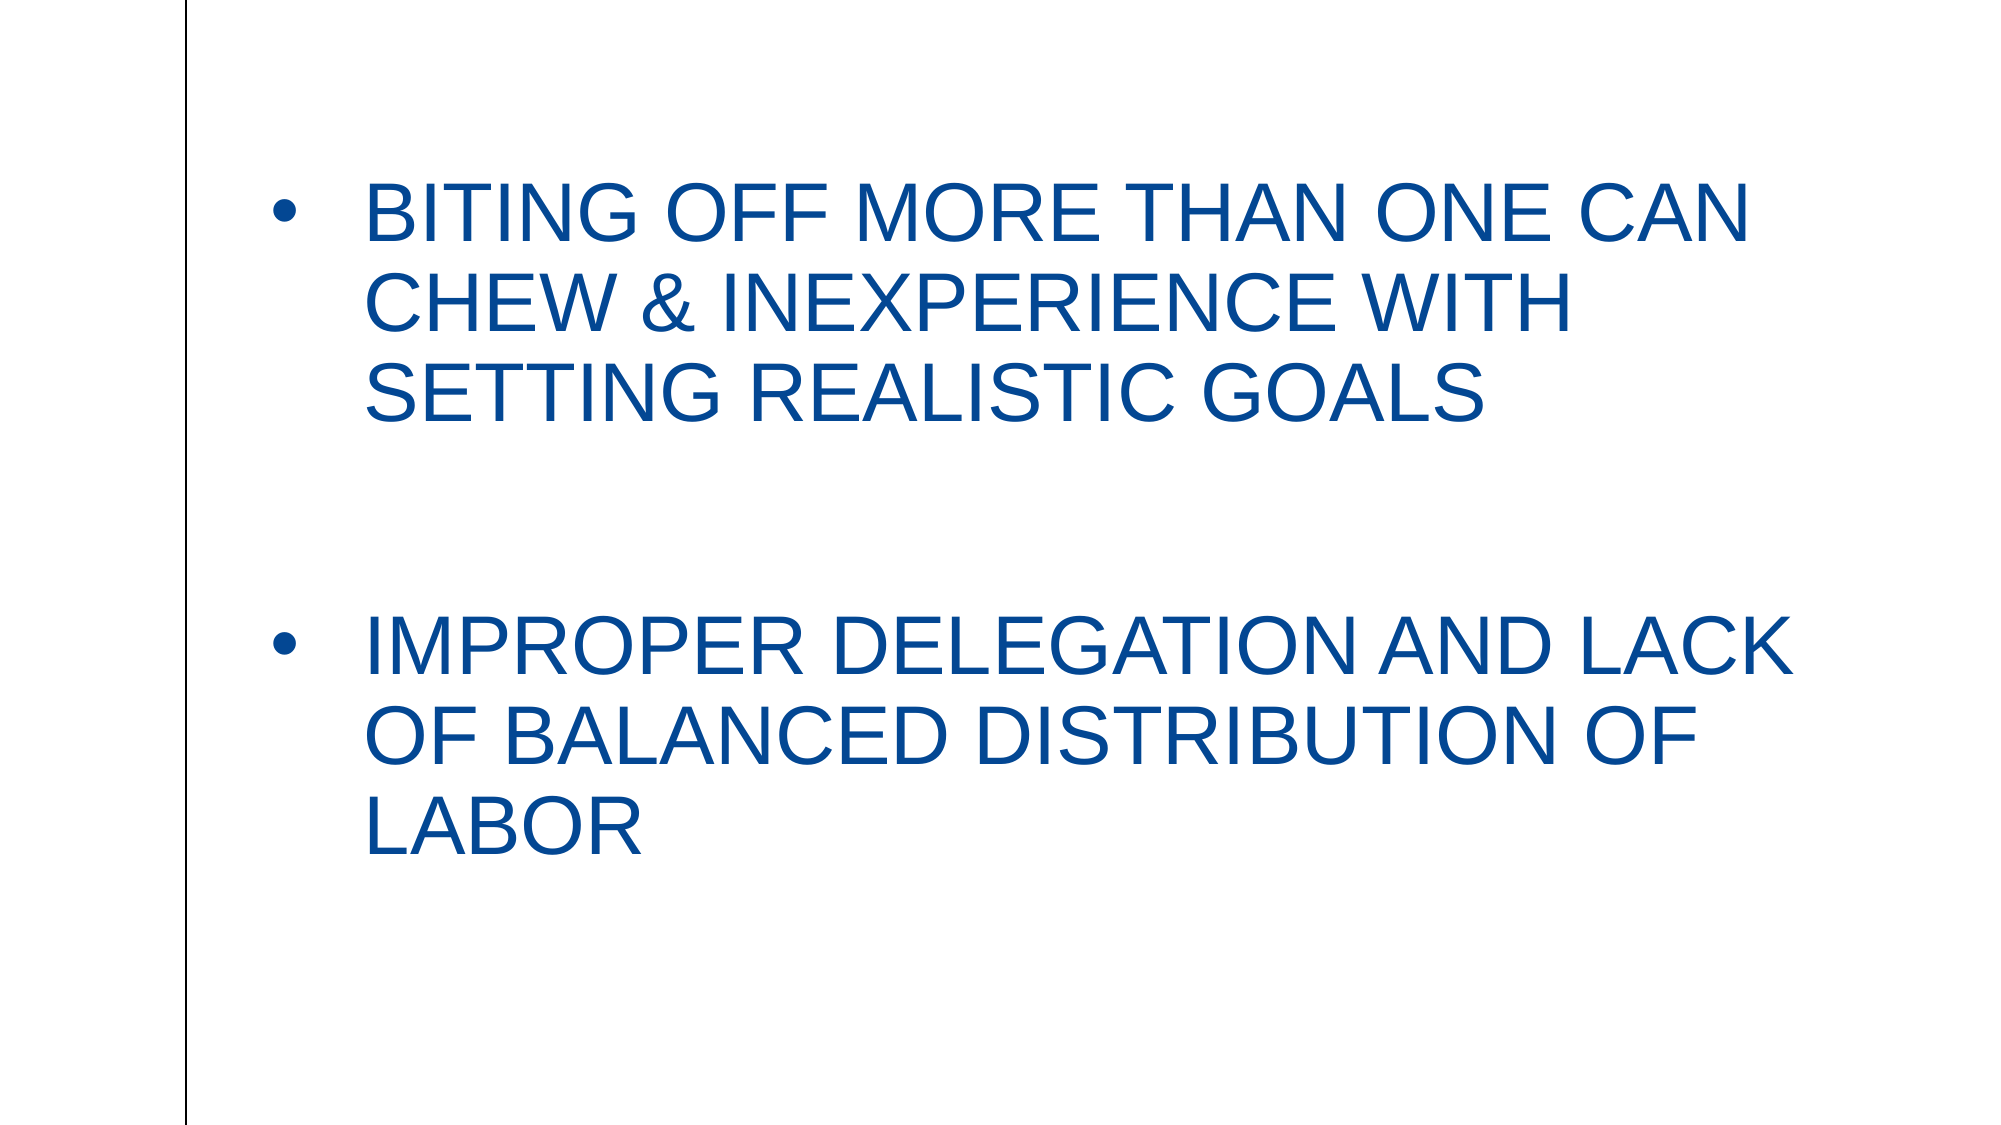

# Biting off more than one can chew & inexperience with setting realistic goals
Improper delegation and lack of balanced distribution of labor